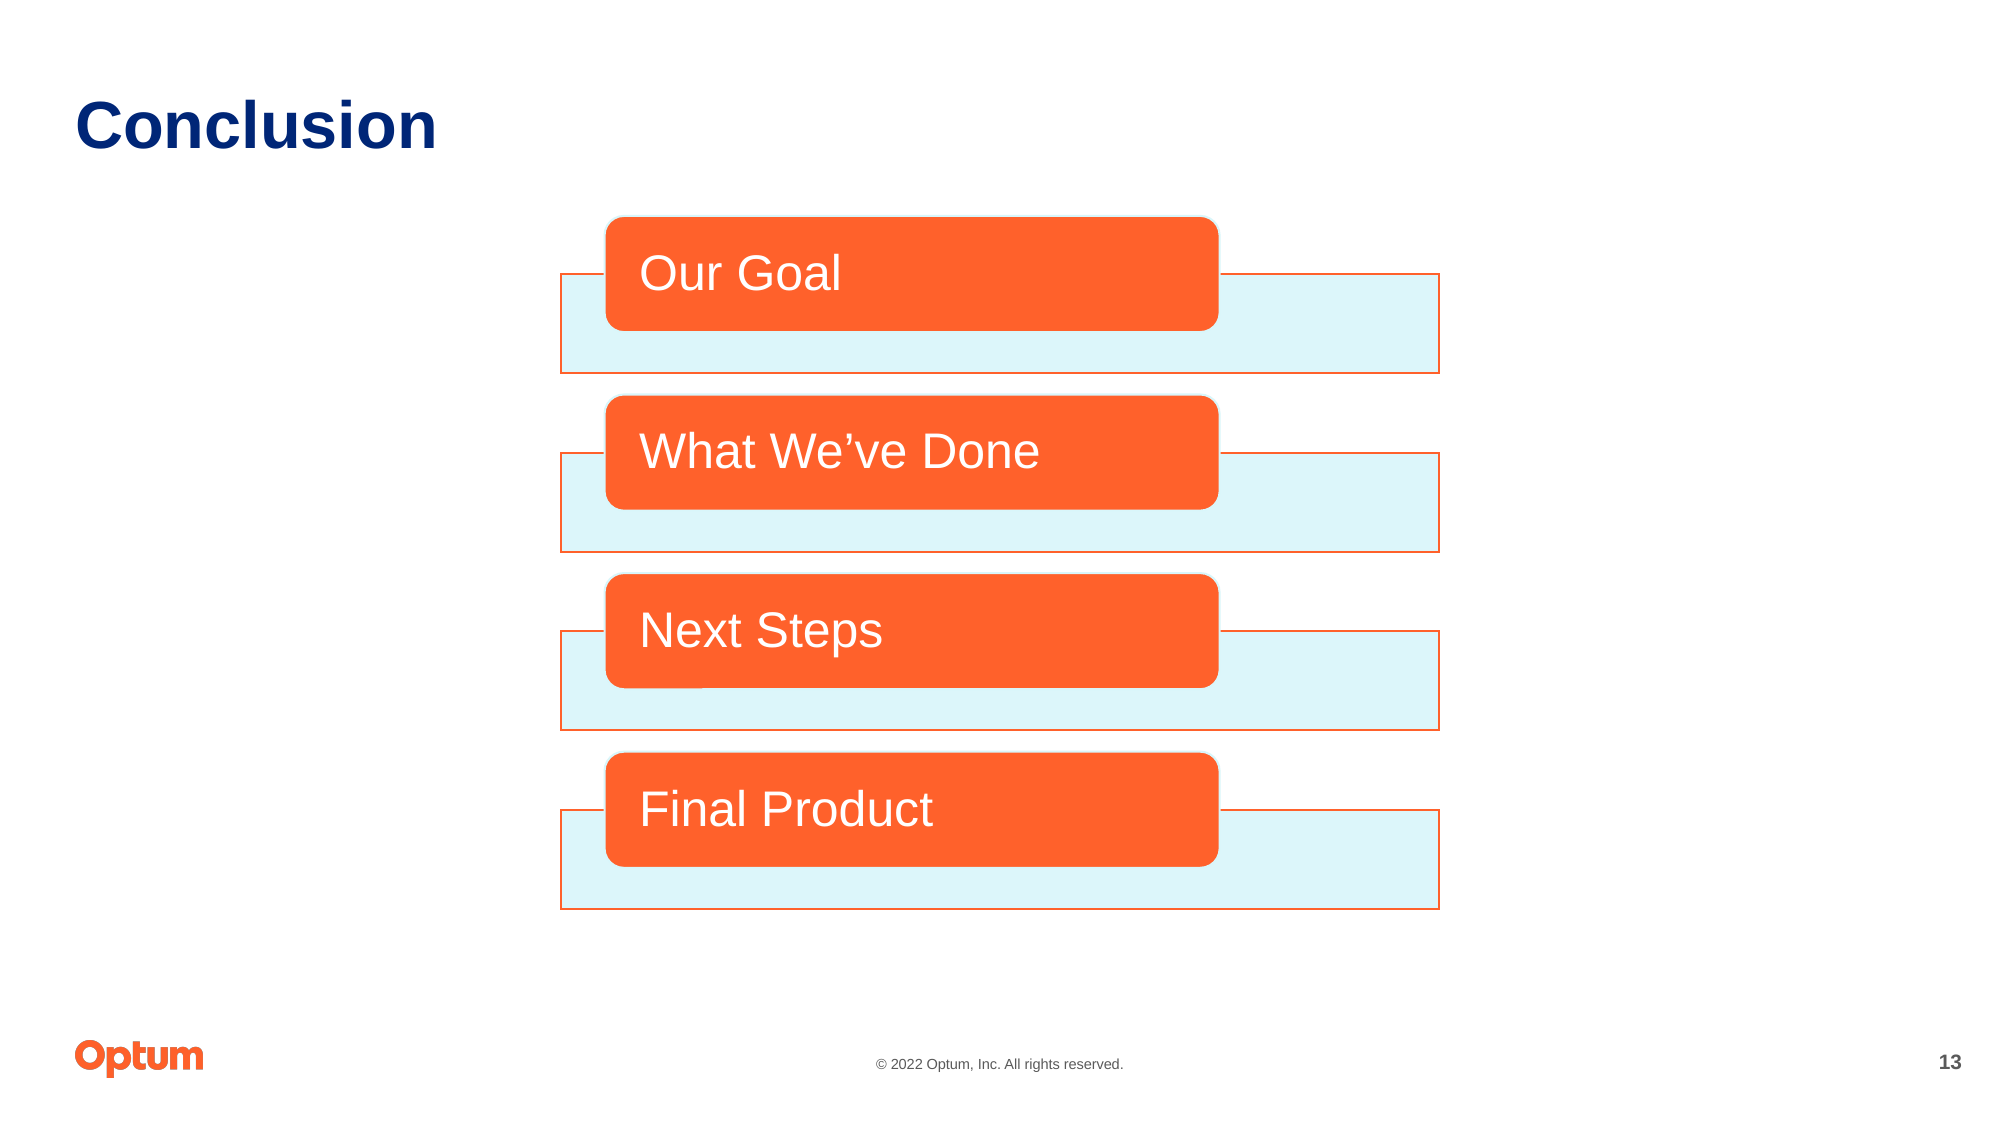

# Conclusion
Our Goal
What We’ve Done
Next Steps
Final Product